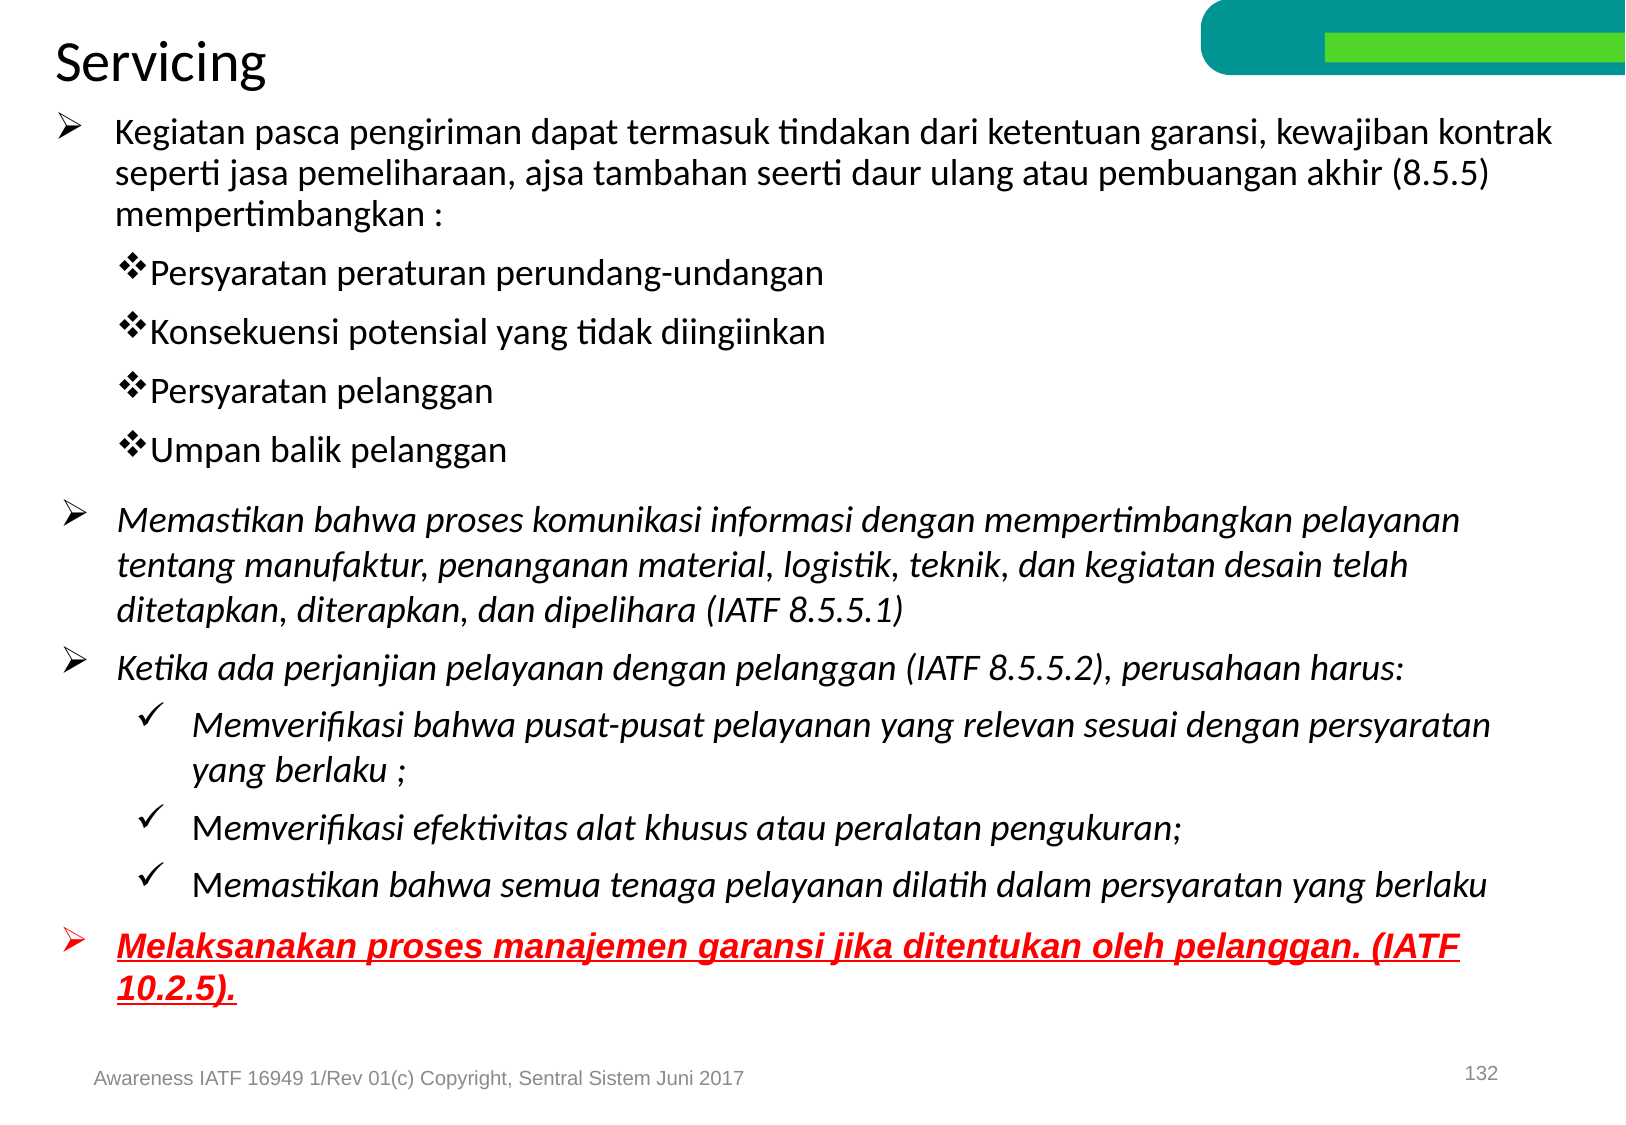

# Servicing

Kegiatan pasca pengiriman dapat termasuk tindakan dari ketentuan garansi, kewajiban kontrak seperti jasa pemeliharaan, ajsa tambahan seerti daur ulang atau pembuangan akhir (8.5.5) mempertimbangkan :
Persyaratan peraturan perundang-undangan
Konsekuensi potensial yang tidak diingiinkan
Persyaratan pelanggan
Umpan balik pelanggan

Memastikan bahwa proses komunikasi informasi dengan mempertimbangkan pelayanan tentang manufaktur, penanganan material, logistik, teknik, dan kegiatan desain telah ditetapkan, diterapkan, dan dipelihara (IATF 8.5.5.1)
Ketika ada perjanjian pelayanan dengan pelanggan (IATF 8.5.5.2), perusahaan harus:
Memverifikasi bahwa pusat-pusat pelayanan yang relevan sesuai dengan persyaratan yang berlaku ;
Memverifikasi efektivitas alat khusus atau peralatan pengukuran;
Memastikan bahwa semua tenaga pelayanan dilatih dalam persyaratan yang berlaku
Melaksanakan proses manajemen garansi jika ditentukan oleh pelanggan. (IATF 10.2.5).

132
Awareness IATF 16949 1/Rev 01(c) Copyright, Sentral Sistem Juni 2017